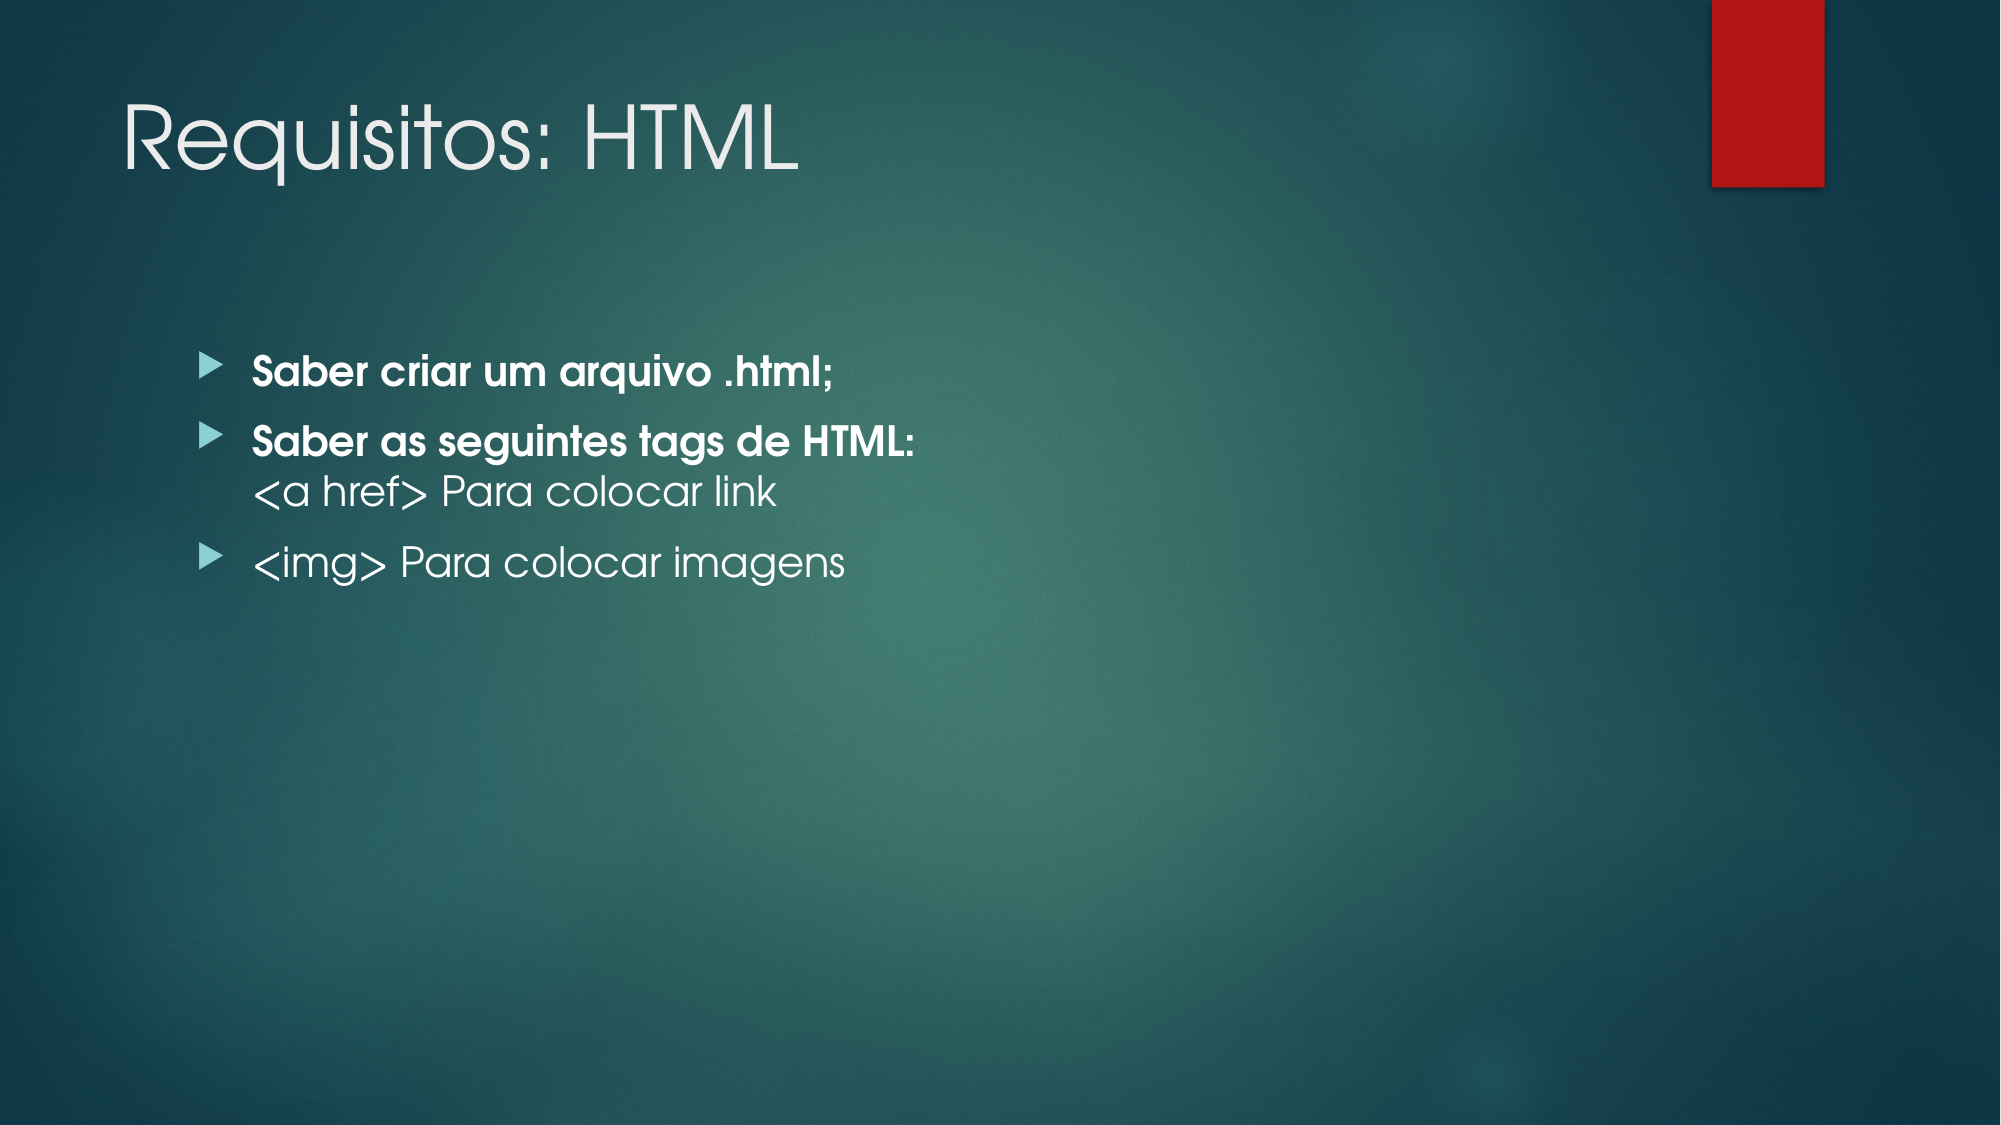

# Requisitos: HTML
Saber criar um arquivo .html;
Saber as seguintes tags de HTML:
<a href> Para colocar link
<img> Para colocar imagens